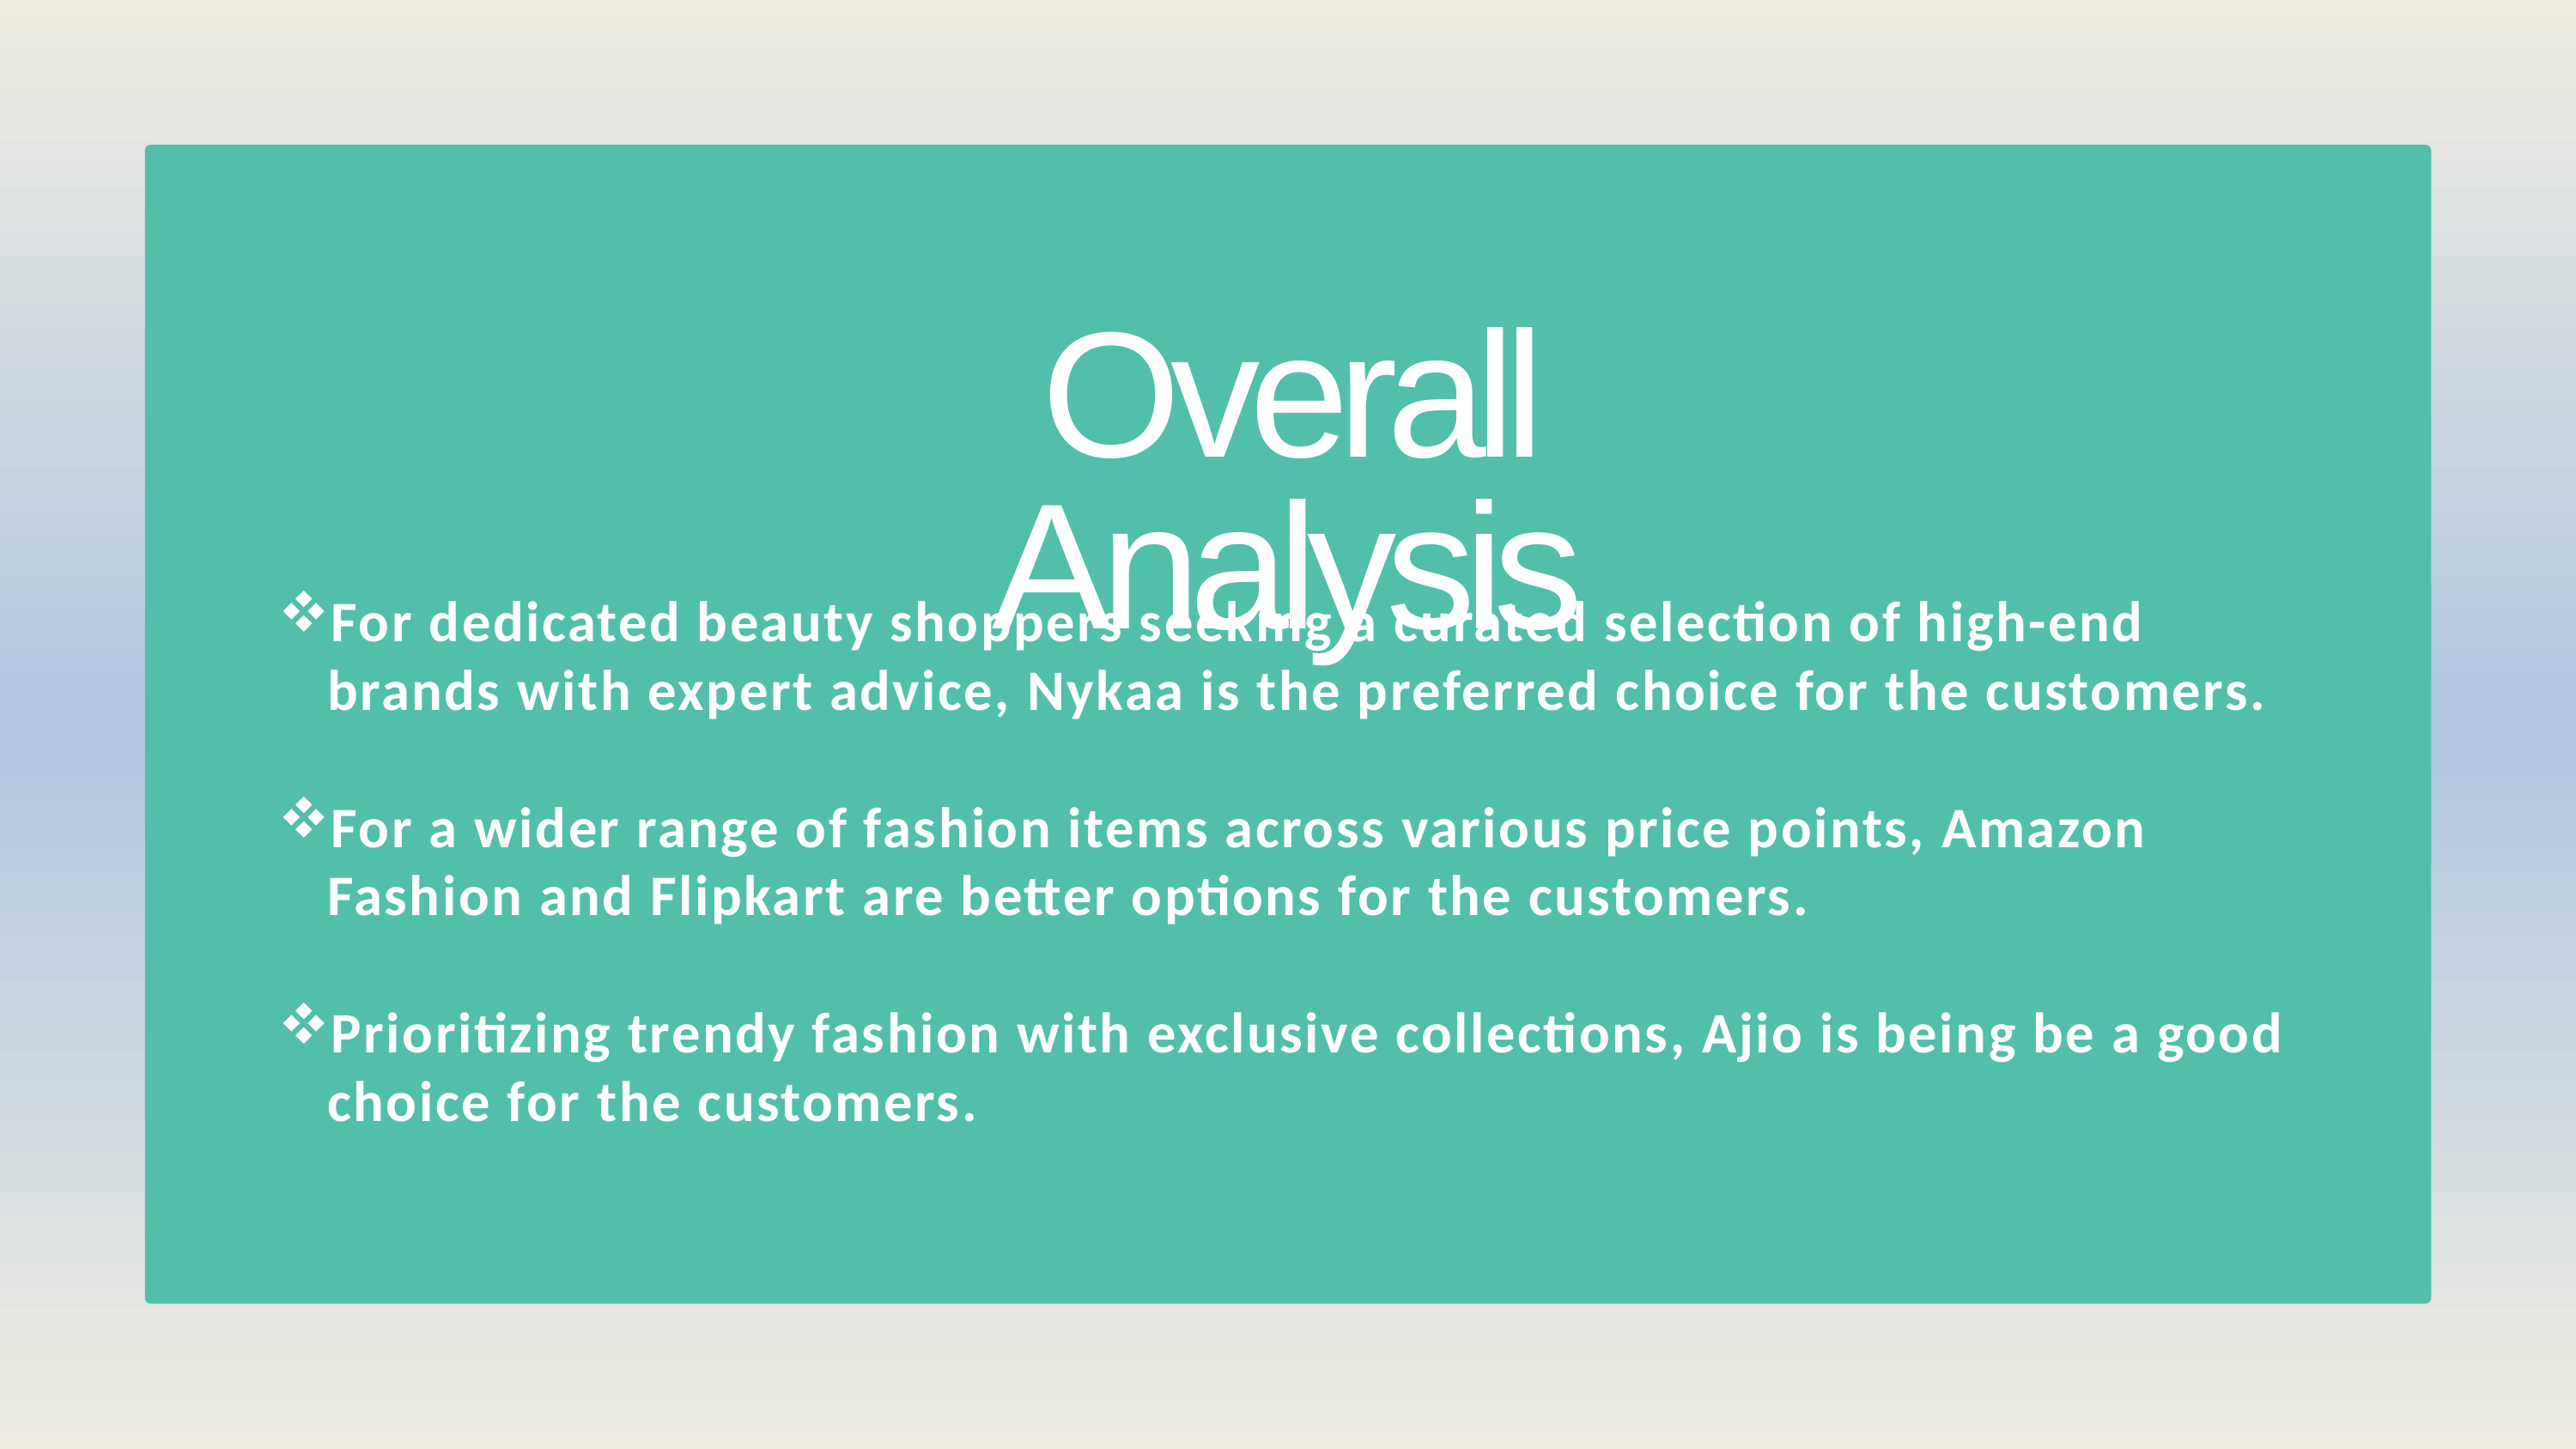

Overall Analysis
For dedicated beauty shoppers seeking a curated selection of high-end brands with expert advice, Nykaa is the preferred choice for the customers.
For a wider range of fashion items across various price points, Amazon Fashion and Flipkart are better options for the customers.
Prioritizing trendy fashion with exclusive collections, Ajio is being be a good choice for the customers.